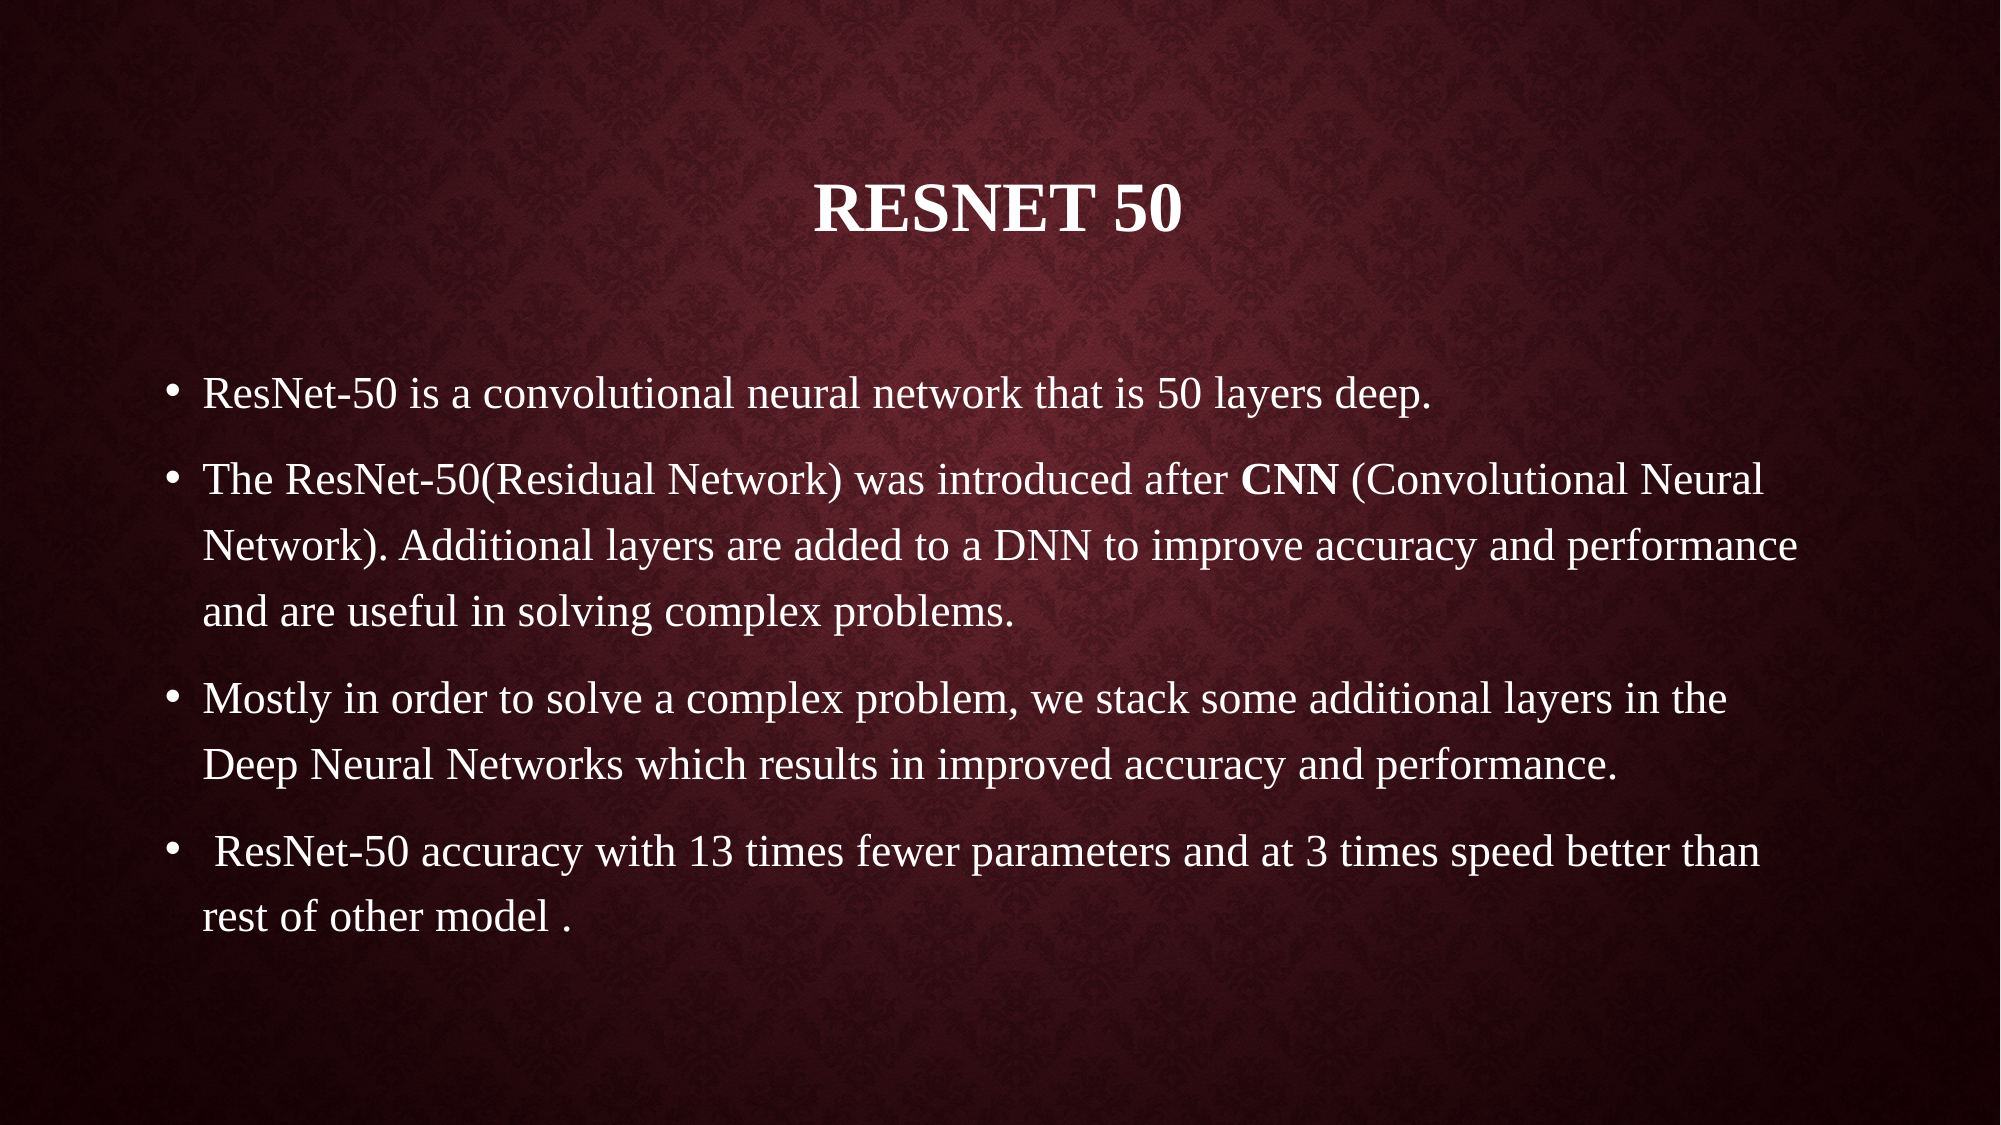

# rESnet 50
ResNet-50 is a convolutional neural network that is 50 layers deep.
The ResNet-50(Residual Network) was introduced after CNN (Convolutional Neural Network). Additional layers are added to a DNN to improve accuracy and performance and are useful in solving complex problems.
Mostly in order to solve a complex problem, we stack some additional layers in the Deep Neural Networks which results in improved accuracy and performance.
 ResNet-50 accuracy with 13 times fewer parameters and at 3 times speed better than rest of other model .